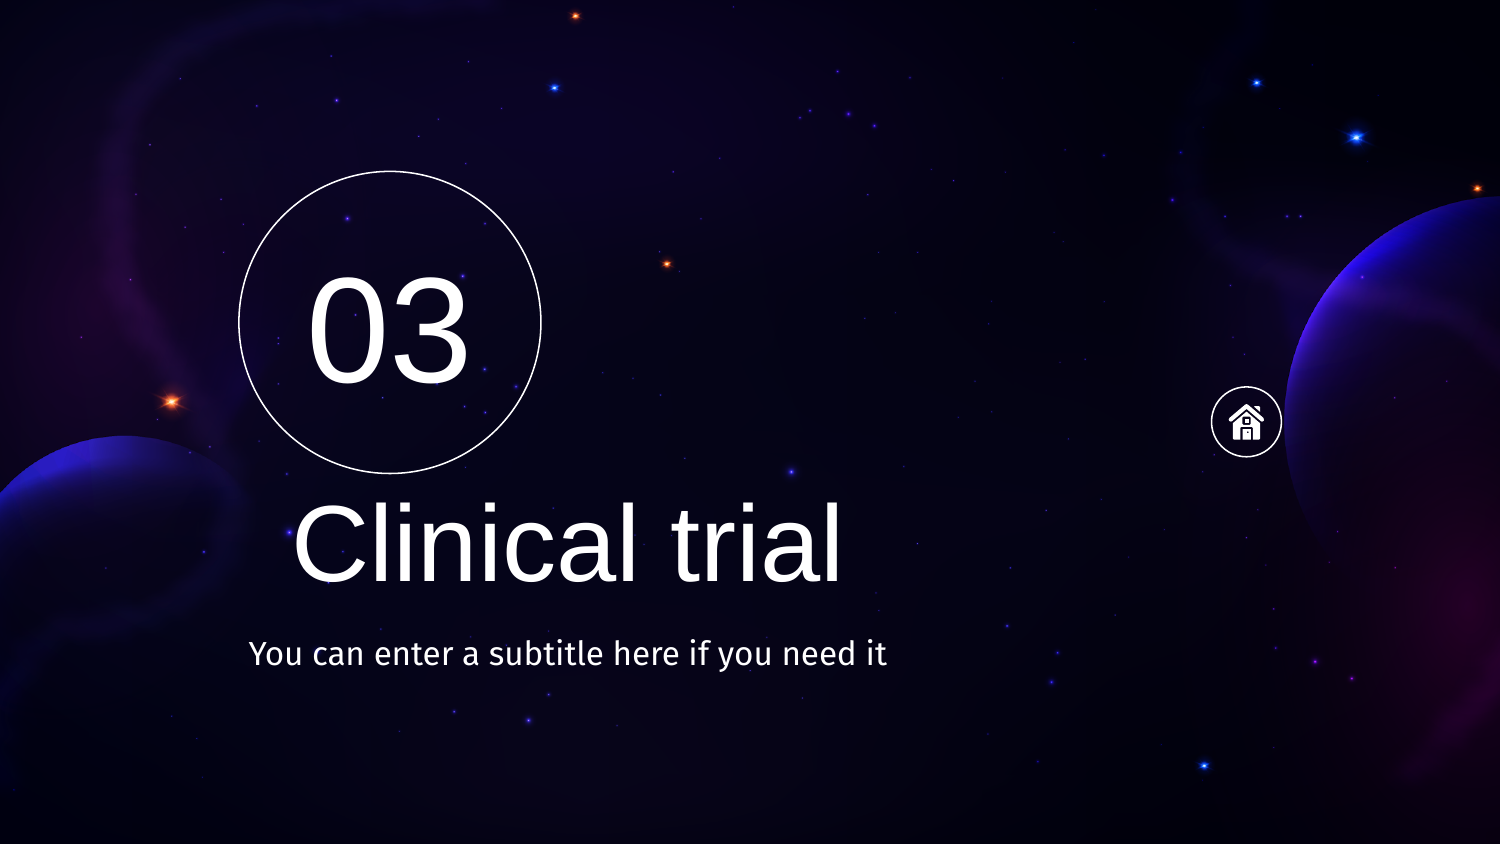

03

# Clinical trial
You can enter a subtitle here if you need it